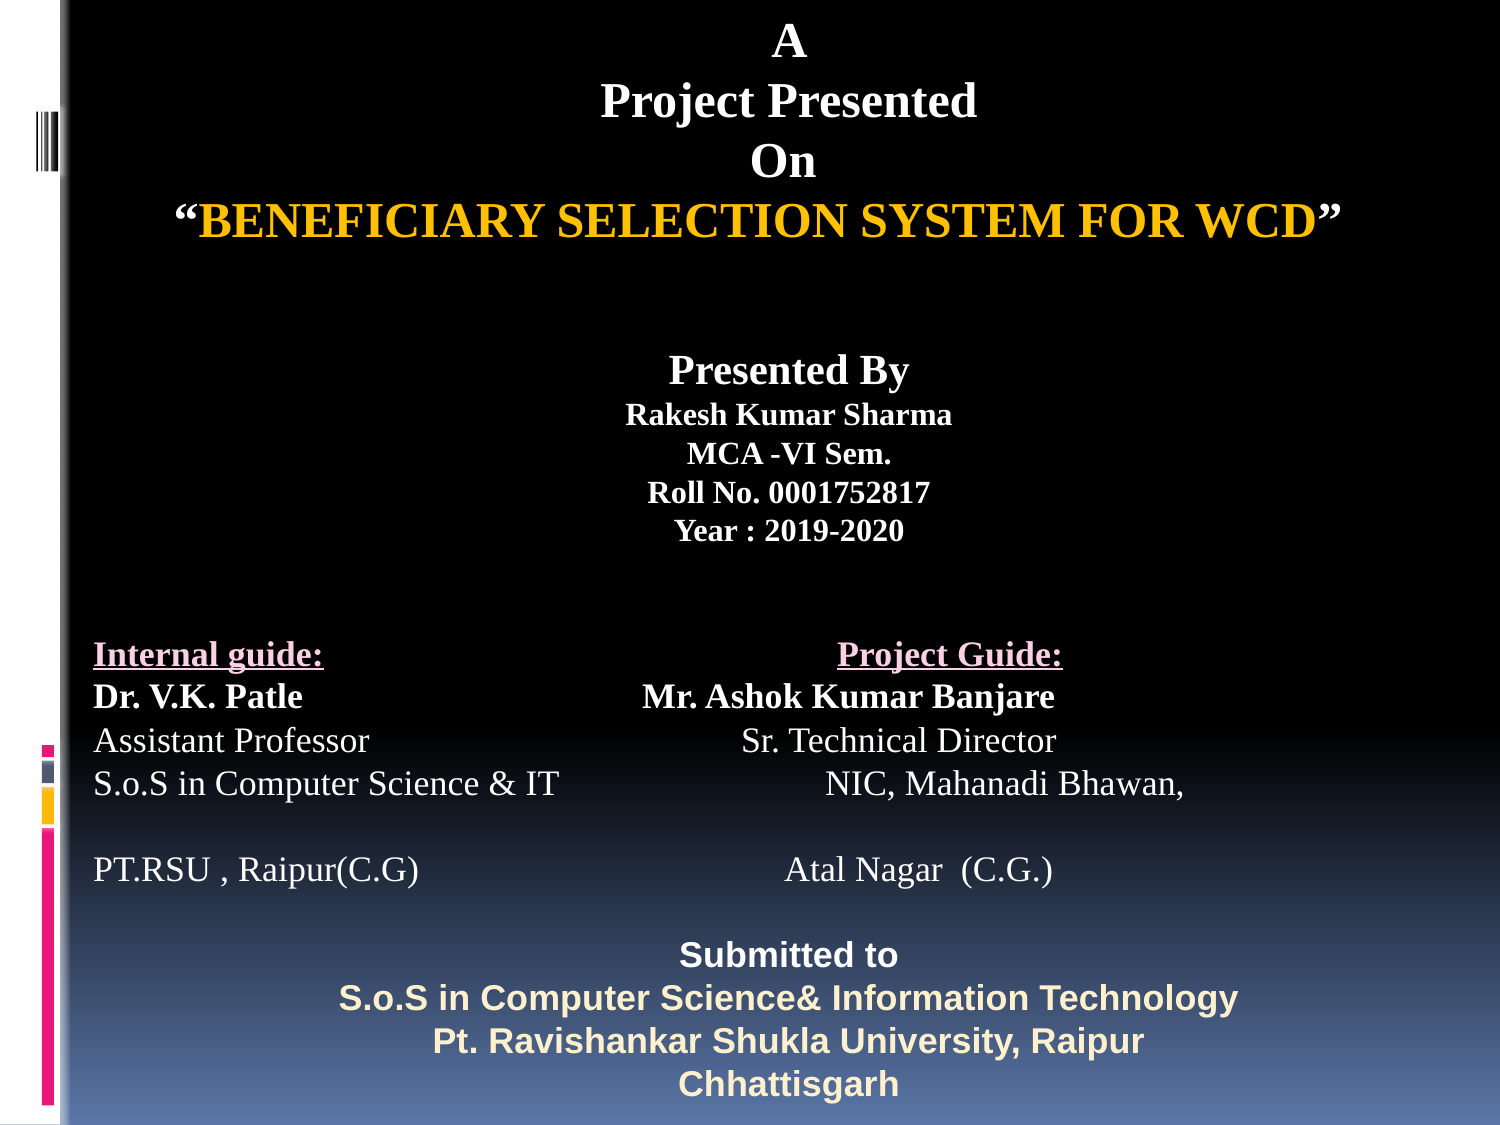

A
Project Presented
On
“BENEFICIARY SELECTION SYSTEM FOR WCD”
Presented By
Rakesh Kumar Sharma
MCA -VI Sem.
Roll No. 0001752817
Year : 2019-2020
Internal guide:			                                                      Project Guide:
Dr. V.K. Patle            			                  Mr. Ashok Kumar Banjare
Assistant Professor			                             Sr. Technical Director
S.o.S in Computer Science & IT     		                        NIC, Mahanadi Bhawan,
PT.RSU , Raipur(C.G)			                                  Atal Nagar  (C.G.)

Submitted to
S.o.S in Computer Science& Information Technology
Pt. Ravishankar Shukla University, Raipur
Chhattisgarh